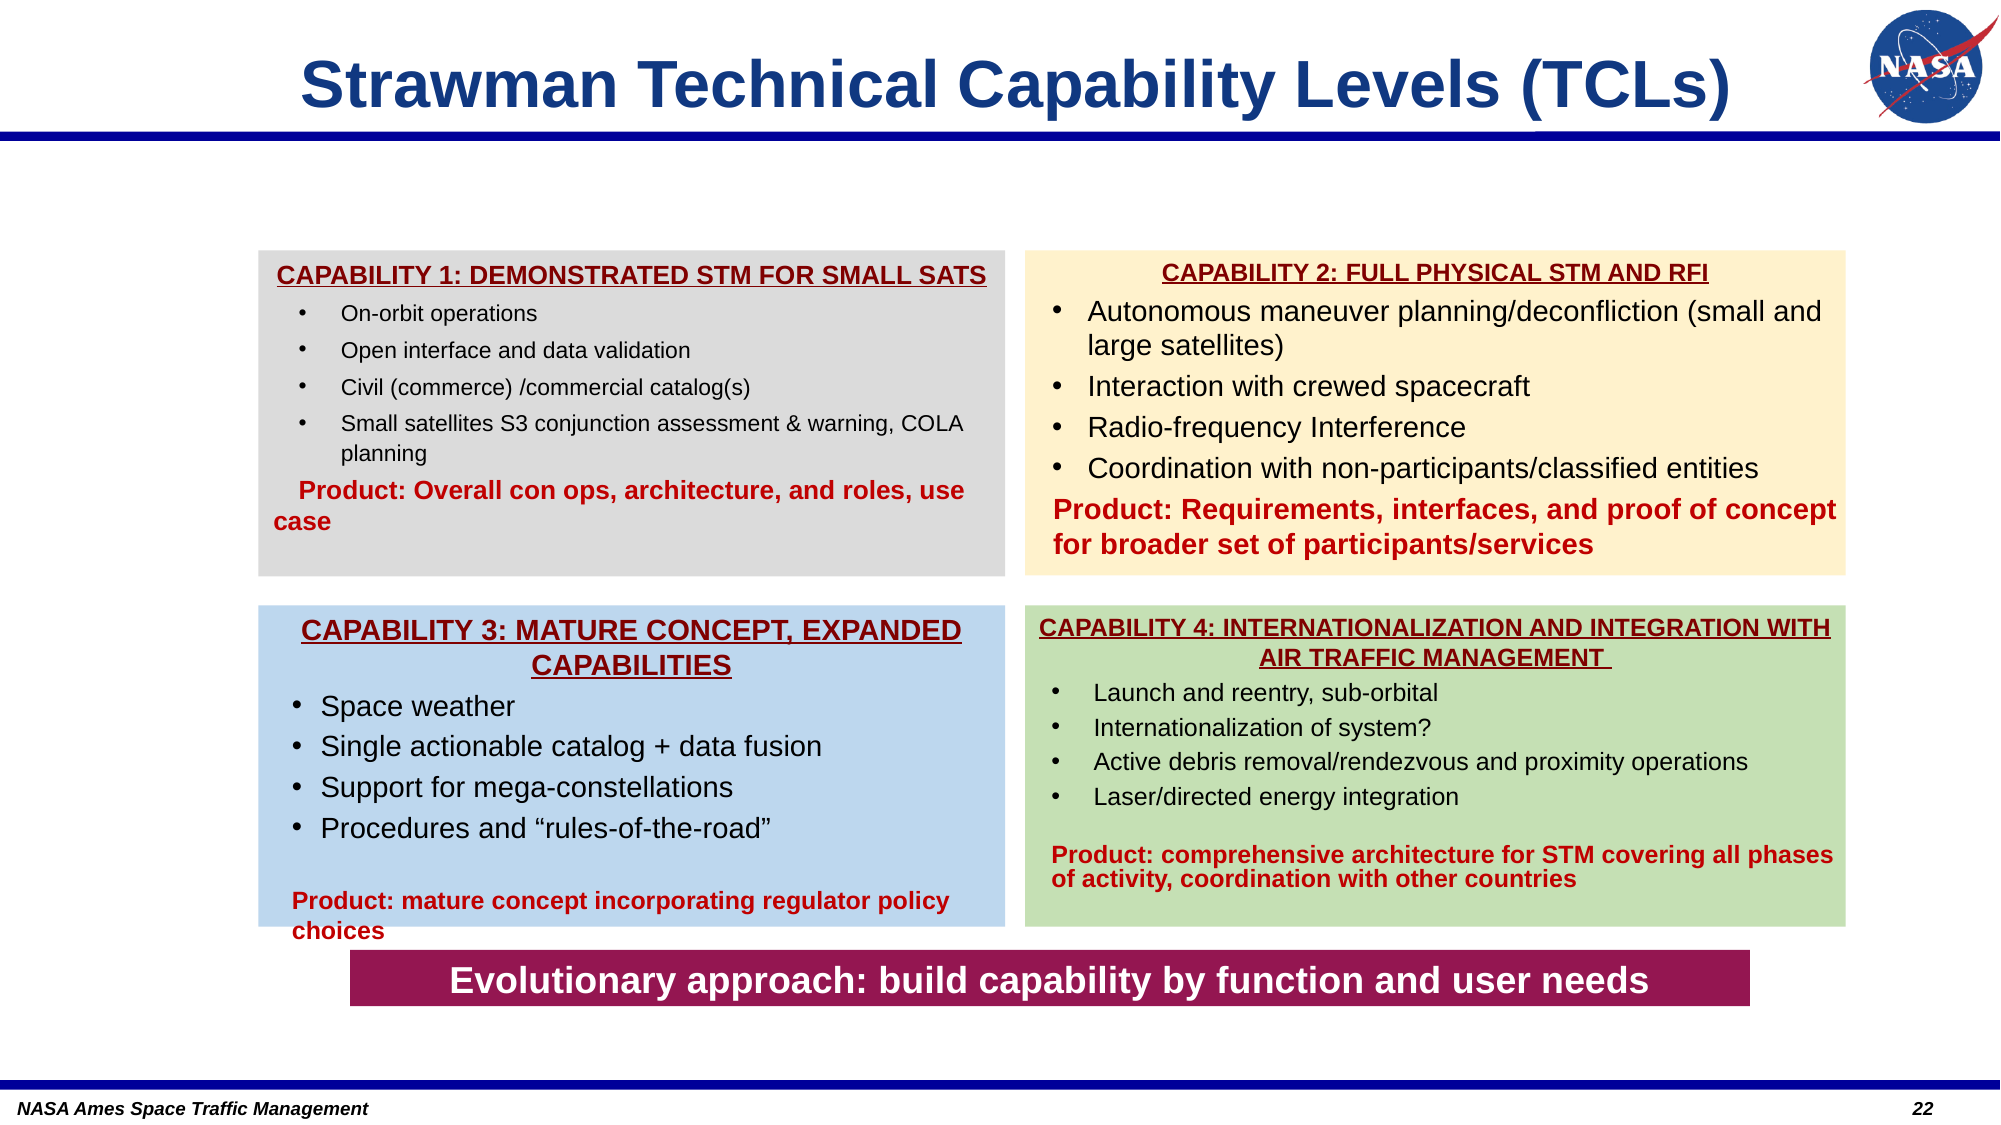

# Strawman Technical Capability Levels (TCLs)
Capability 1: Demonstrated STM for Small Sats
On-orbit operations
Open interface and data validation
Civil (commerce) /commercial catalog(s)
Small satellites S3 conjunction assessment & warning, COLA planning
Product: Overall con ops, architecture, and roles, use case

Capability 2: Full Physical STM and RFI
Autonomous maneuver planning/deconfliction (small and large satellites)
Interaction with crewed spacecraft
Radio-frequency Interference
Coordination with non-participants/classified entities
Product: Requirements, interfaces, and proof of concept for broader set of participants/services

Capability 3: Mature Concept, Expanded Capabilities
Space weather
Single actionable catalog + data fusion
Support for mega-constellations
Procedures and “rules-of-the-road”

Product: mature concept incorporating regulator policy choices

Capability 4: Internationalization and Integration with Air Traffic Management
Launch and reentry, sub-orbital
Internationalization of system?
Active debris removal/rendezvous and proximity operations
Laser/directed energy integration

Product: comprehensive architecture for STM covering all phases of activity, coordination with other countries

Evolutionary approach: build capability by function and user needs